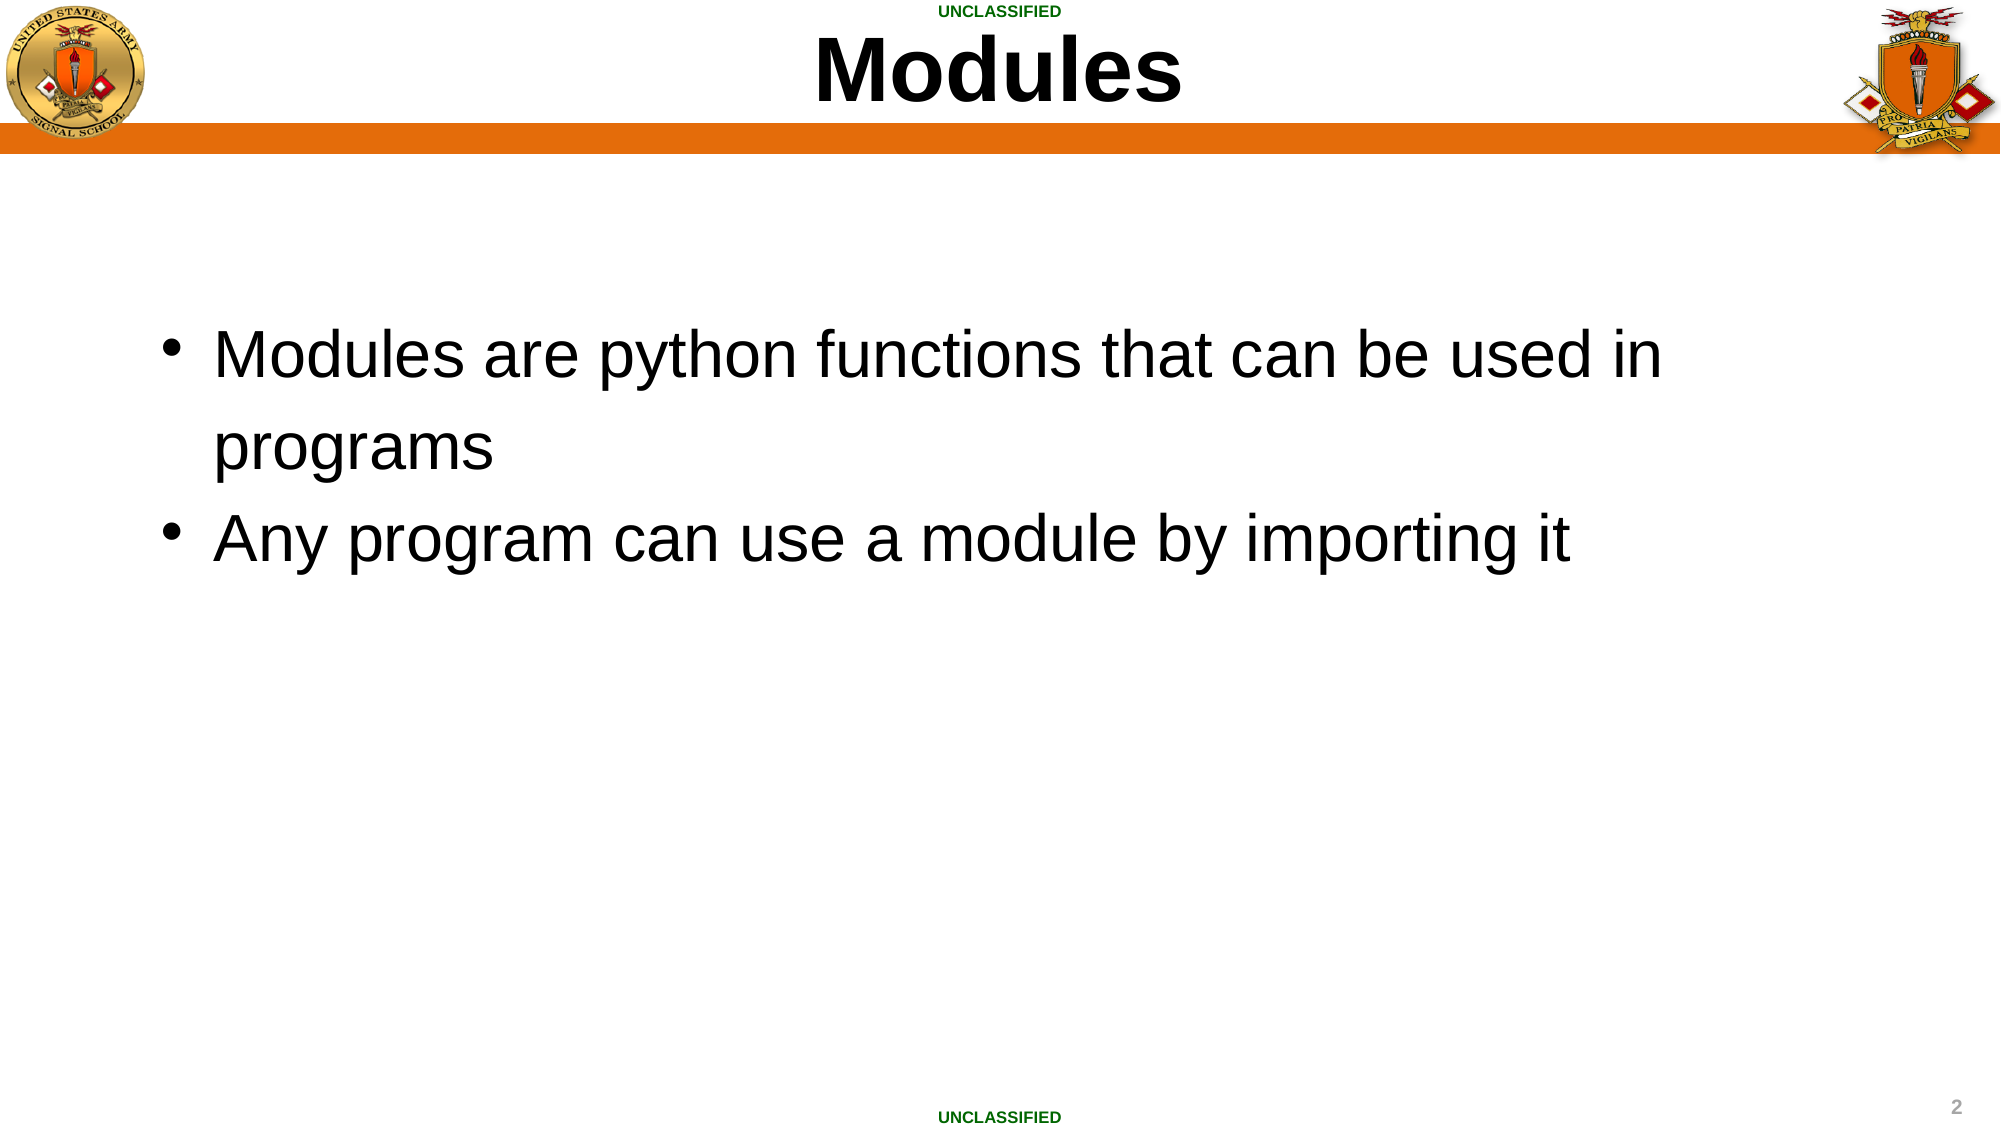

Modules
Modules are python functions that can be used in programs
Any program can use a module by importing it